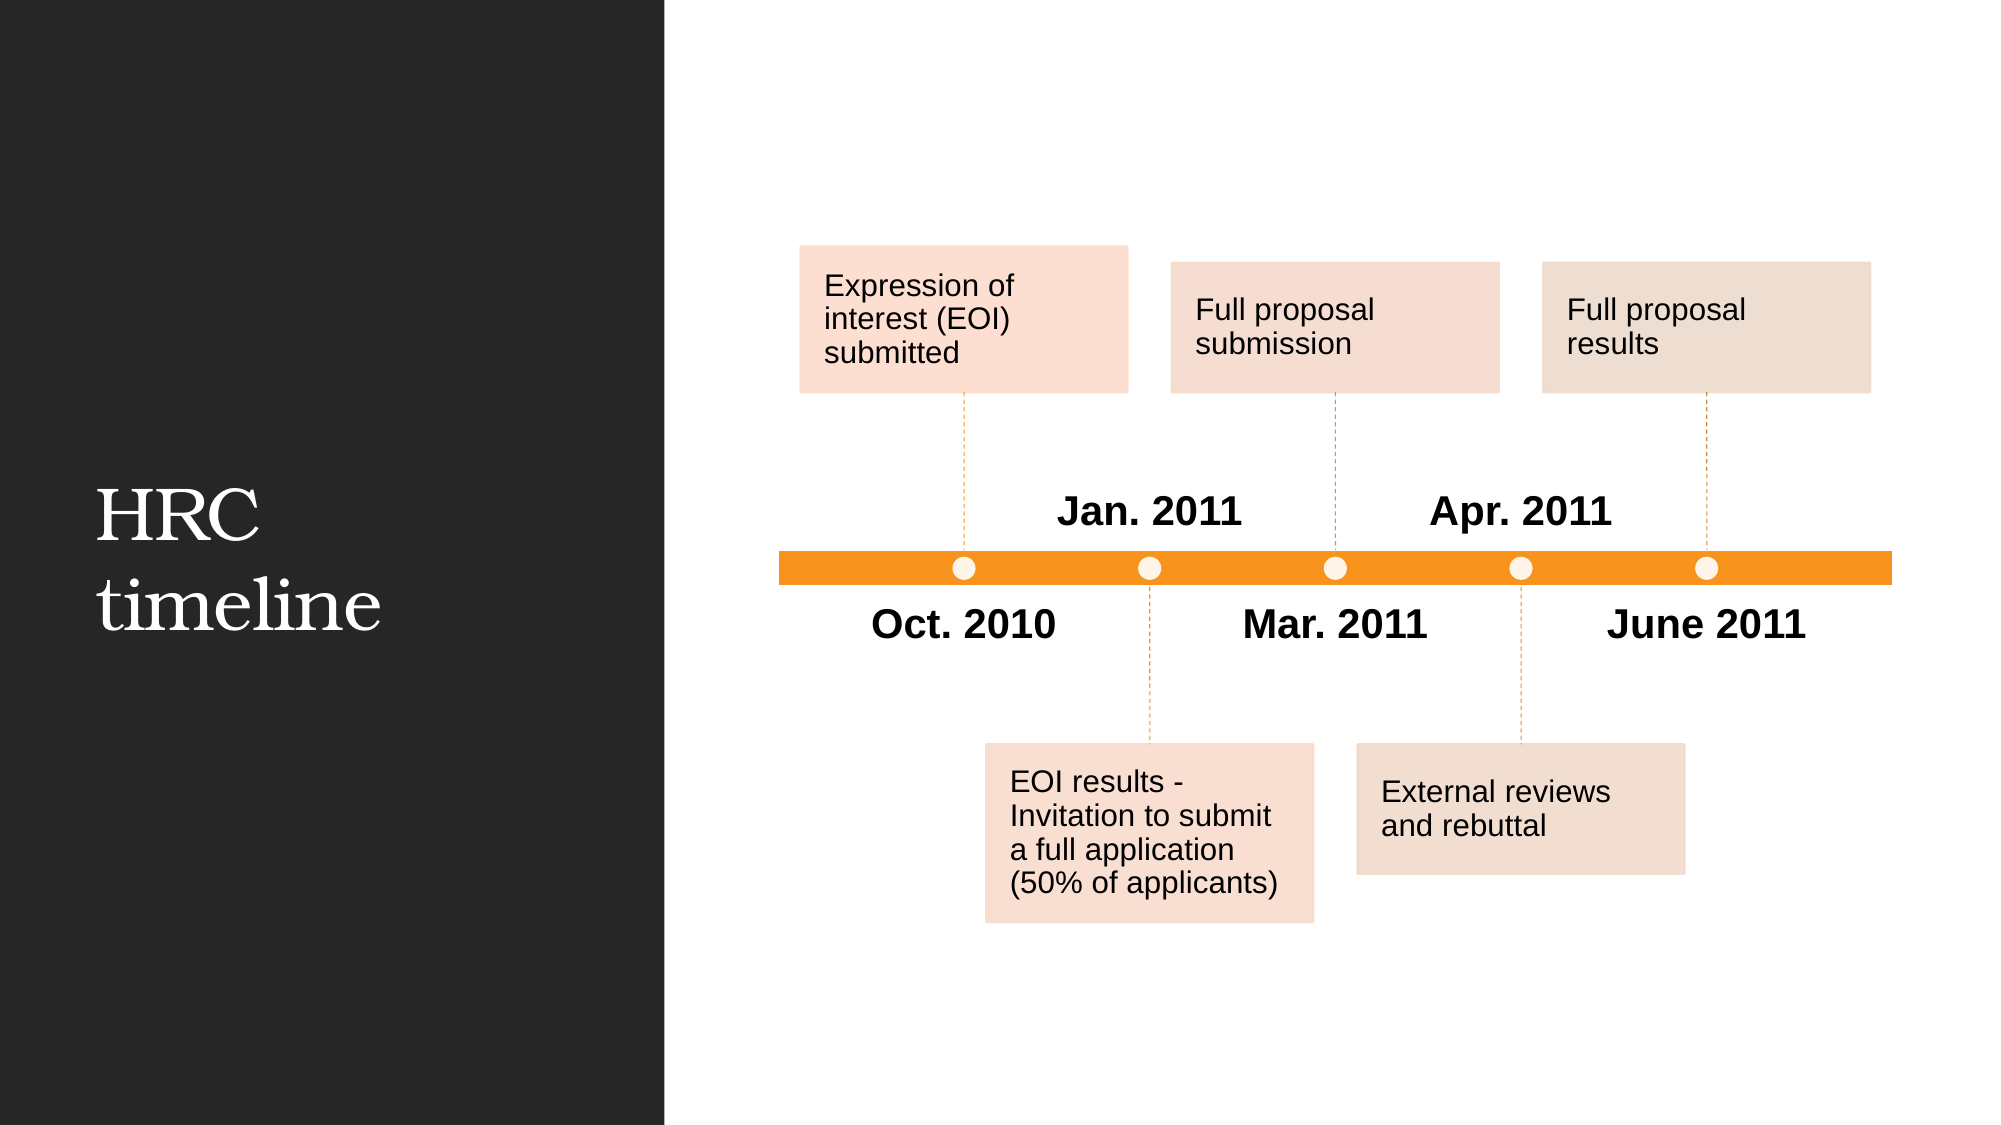

# HRC  timeline
Oct. 2010
Expression of interest (EOI) submitted
Jan. 2011
EOI results - Invitation to submit a full application (50% of applicants)
Mar. 2011
Full proposal submission
Apr. 2011
External reviews and rebuttal
June 2011
Full proposal results